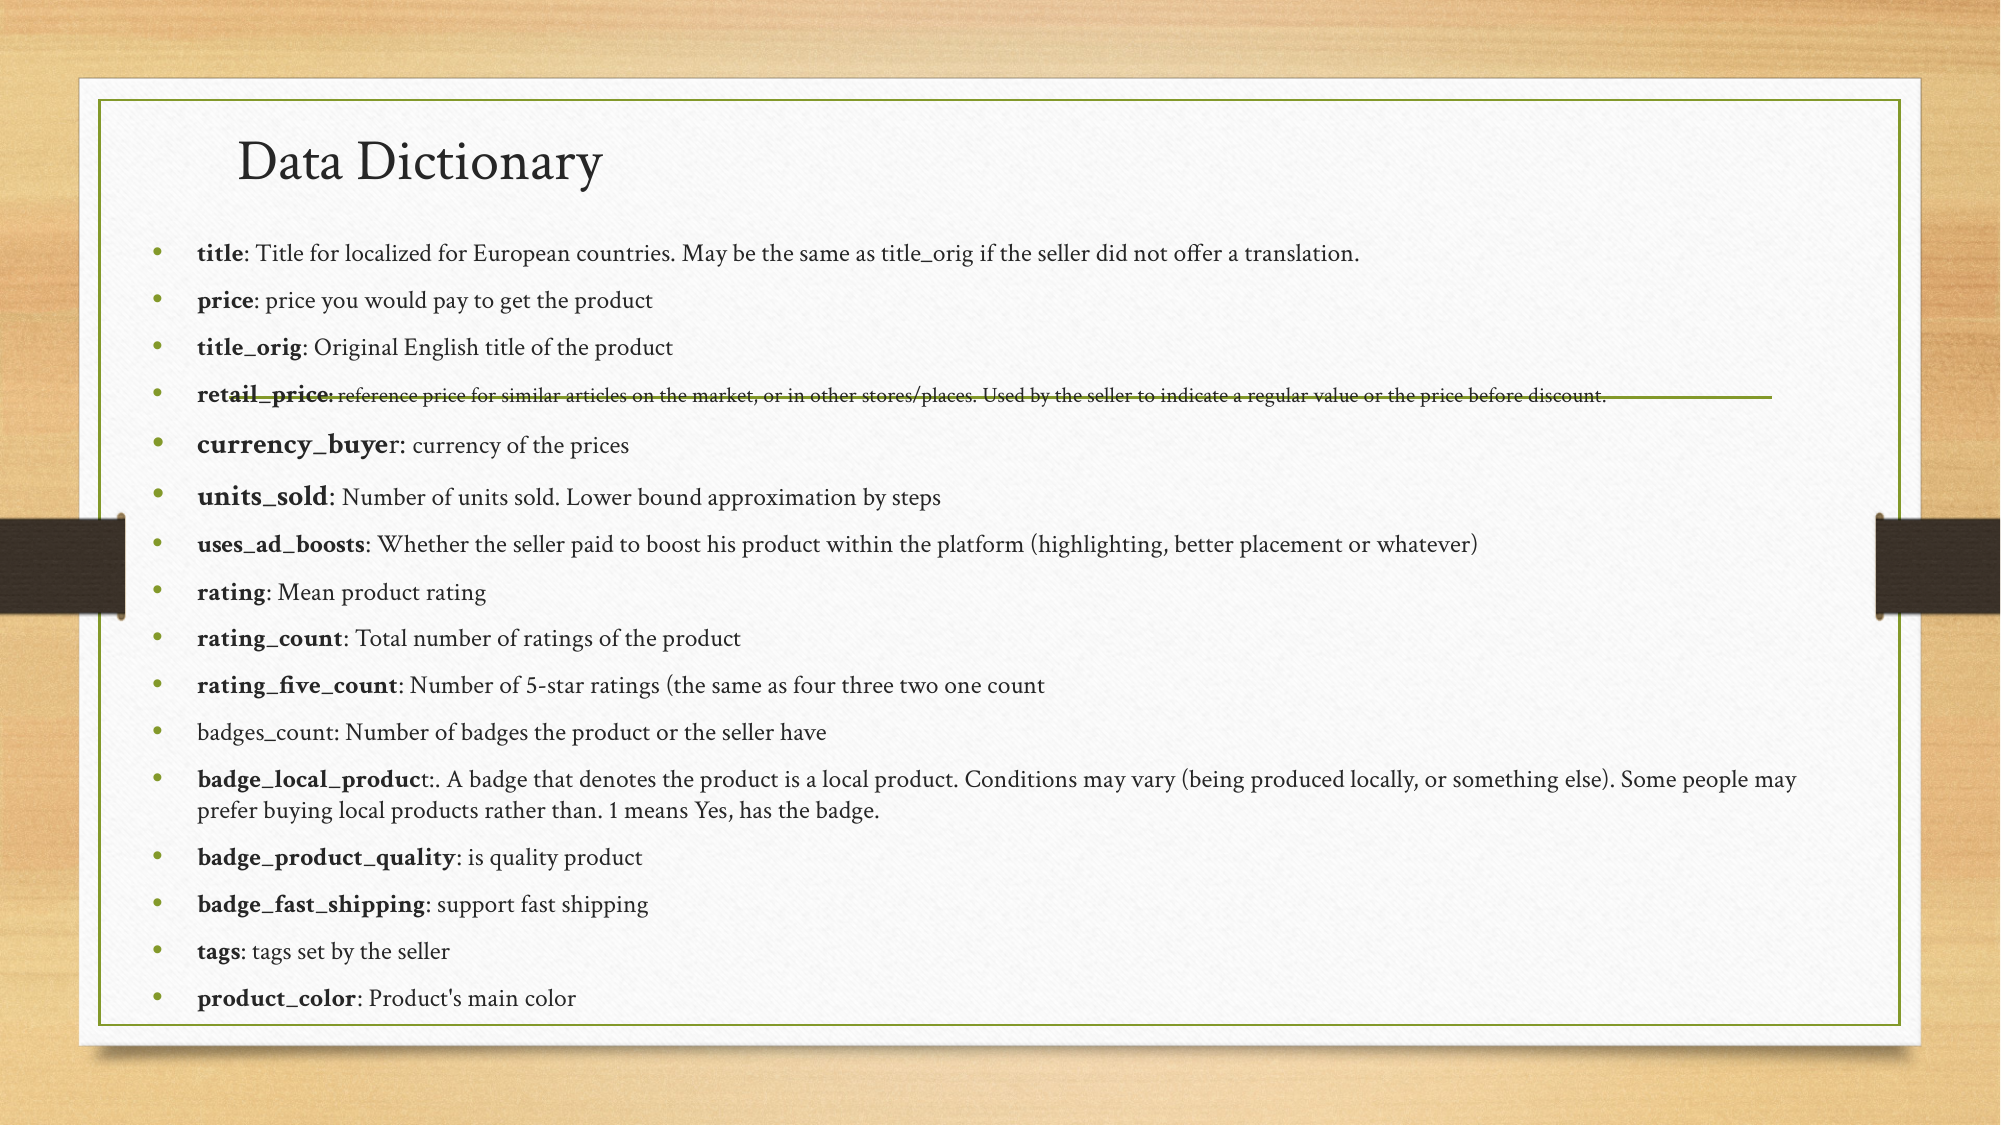

# Data Dictionary
title: Title for localized for European countries. May be the same as title_orig if the seller did not offer a translation.
price: price you would pay to get the product
title_orig: Original English title of the product
retail_price: reference price for similar articles on the market, or in other stores/places. Used by the seller to indicate a regular value or the price before discount.
currency_buyer: currency of the prices
units_sold: Number of units sold. Lower bound approximation by steps
uses_ad_boosts: Whether the seller paid to boost his product within the platform (highlighting, better placement or whatever)
rating: Mean product rating
rating_count: Total number of ratings of the product
rating_five_count: Number of 5-star ratings (the same as four three two one count
badges_count: Number of badges the product or the seller have
badge_local_product:. A badge that denotes the product is a local product. Conditions may vary (being produced locally, or something else). Some people may prefer buying local products rather than. 1 means Yes, has the badge.
badge_product_quality: is quality product
badge_fast_shipping: support fast shipping
tags: tags set by the seller
product_color: Product's main color